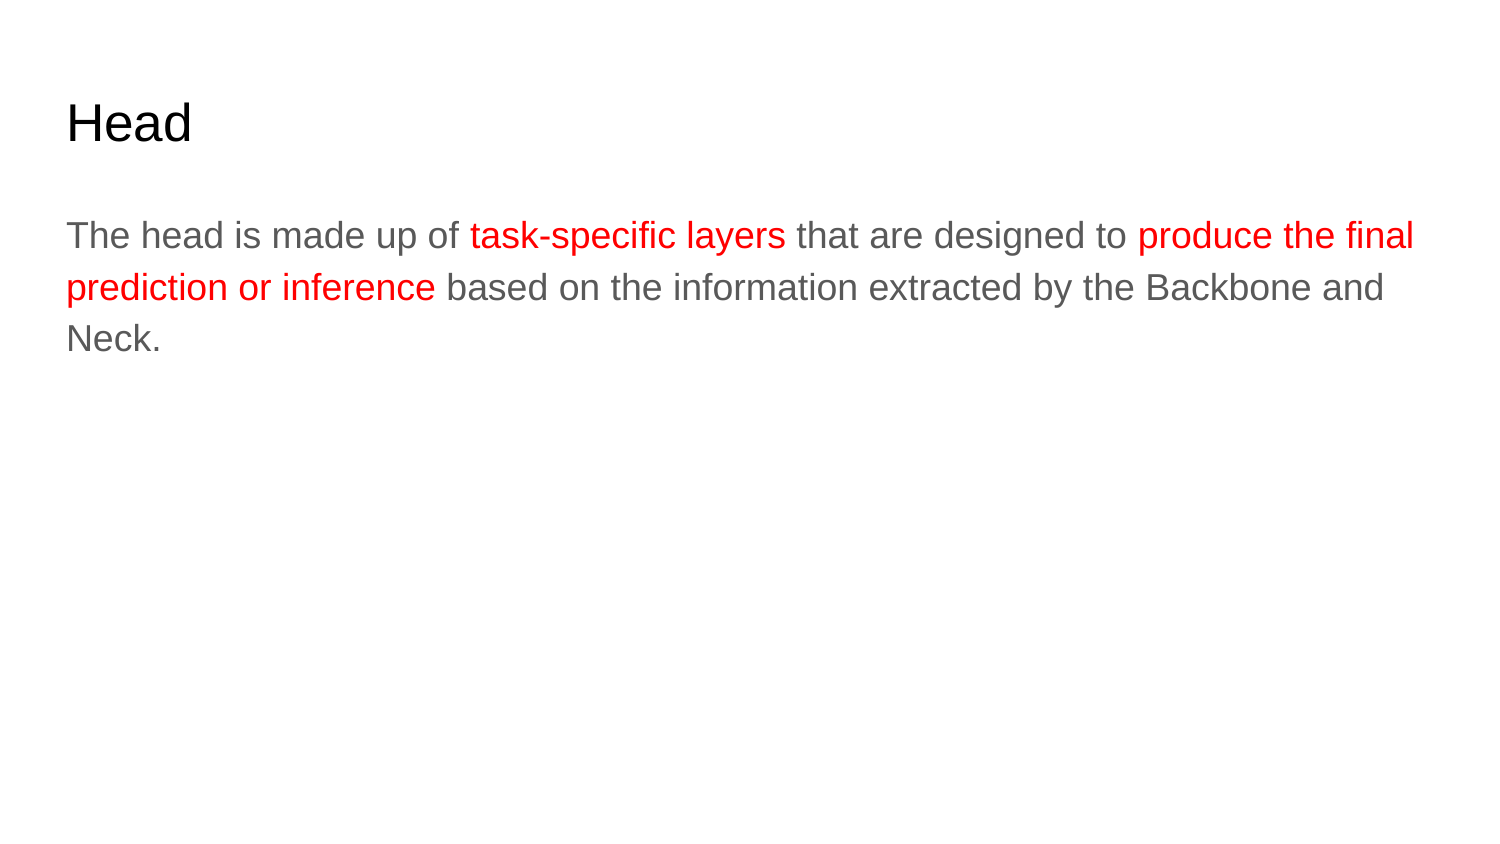

# Head
The head is made up of task-specific layers that are designed to produce the final prediction or inference based on the information extracted by the Backbone and Neck.